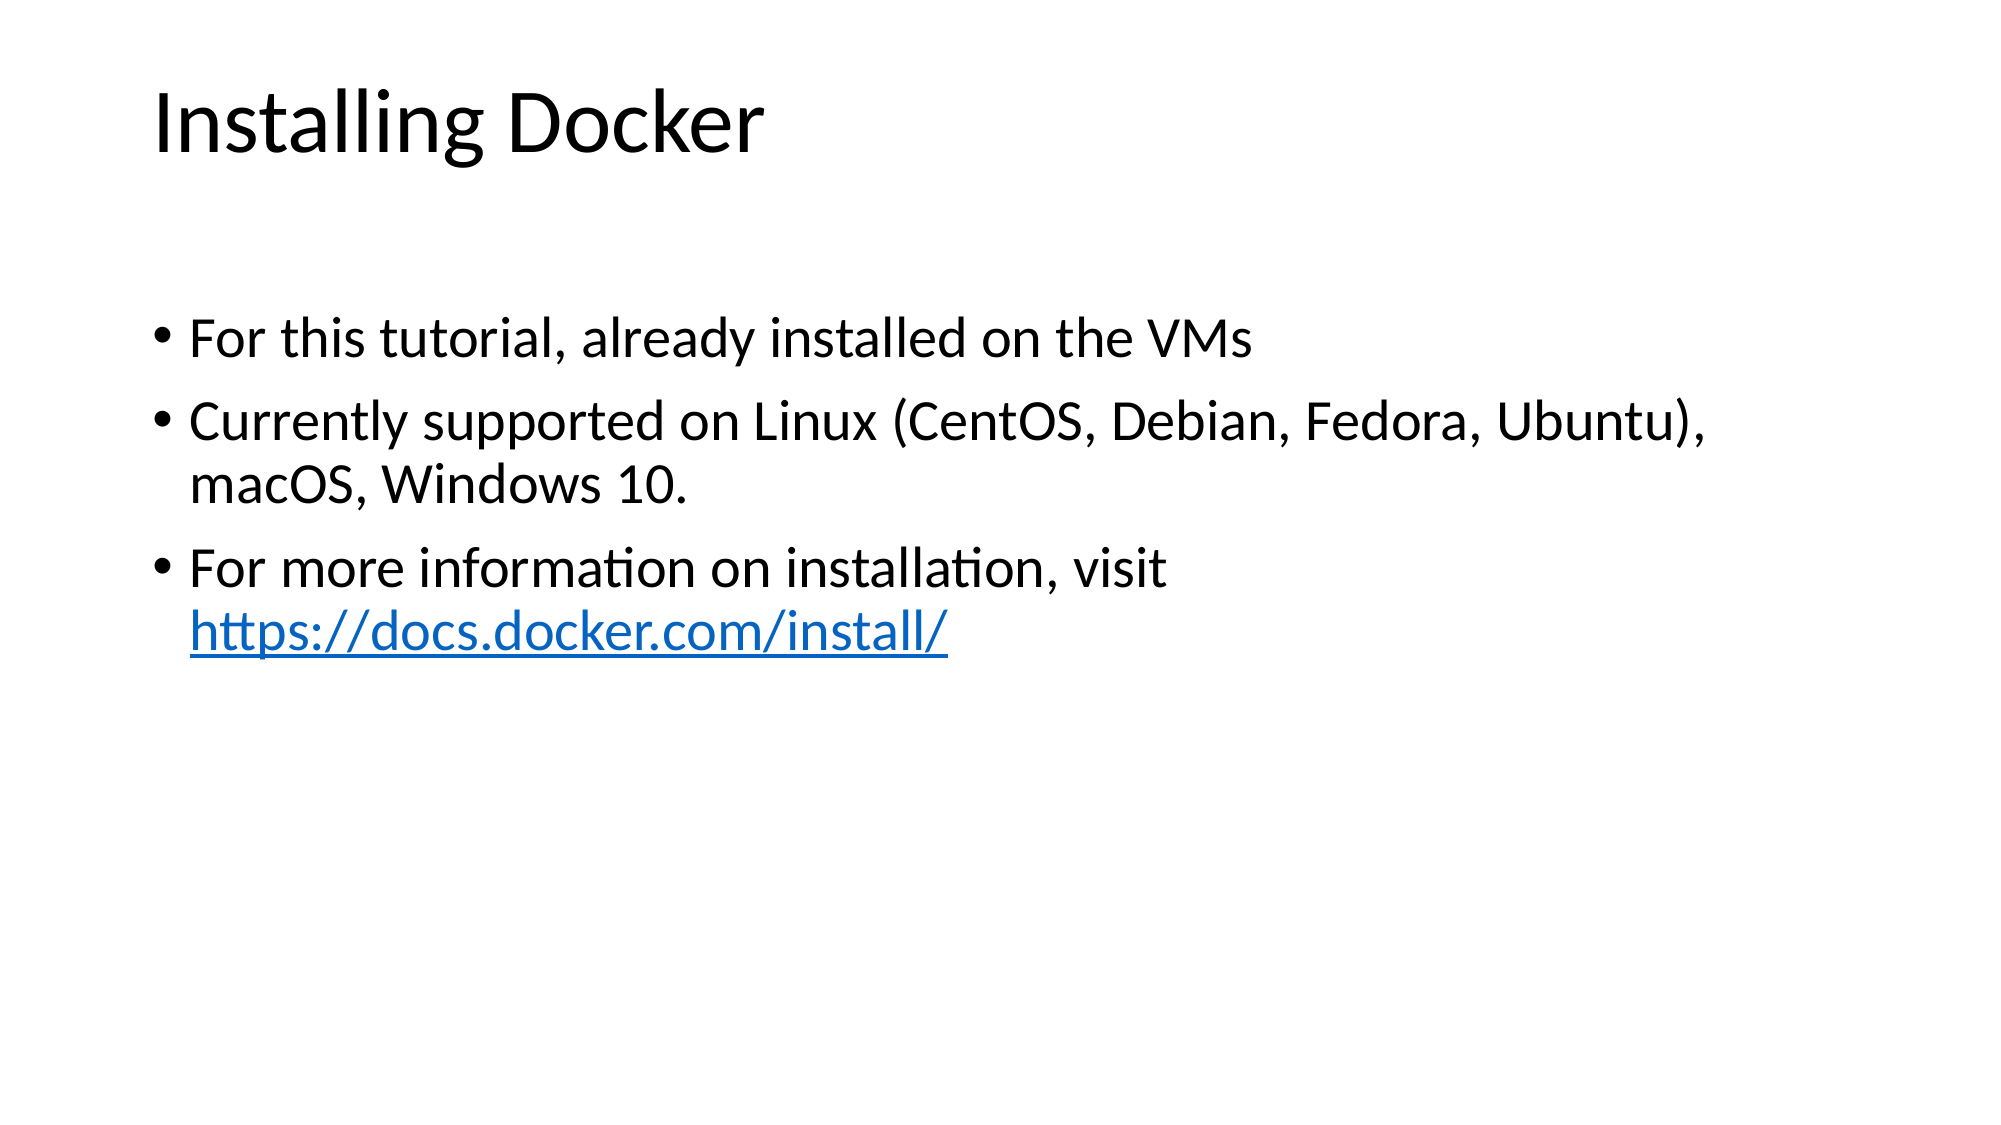

# Installing Docker
For this tutorial, already installed on the VMs
Currently supported on Linux (CentOS, Debian, Fedora, Ubuntu), macOS, Windows 10.
For more information on installation, visit https://docs.docker.com/install/